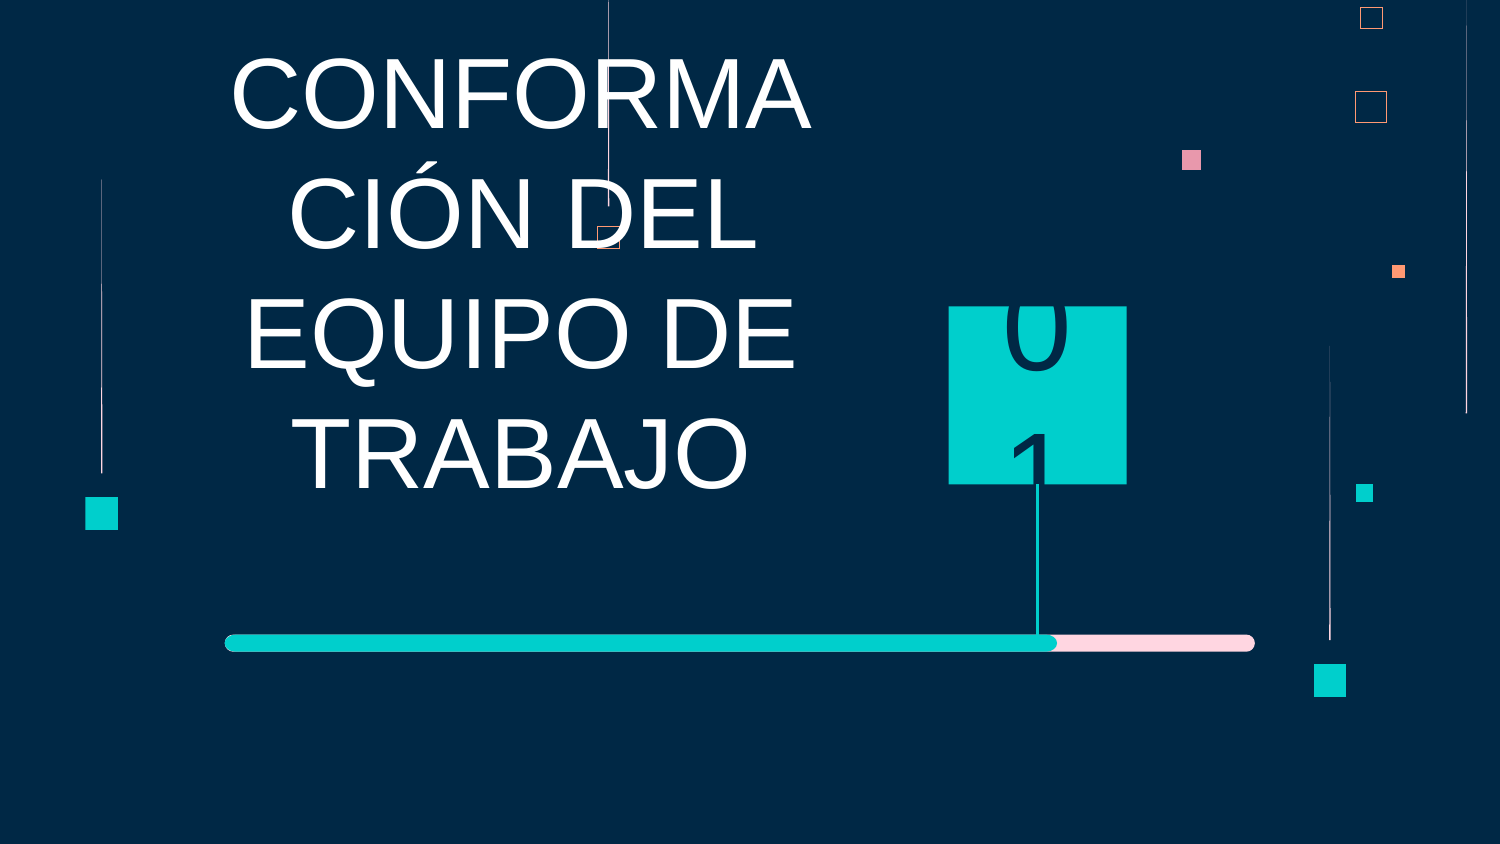

01
# CONFORMACIÓN DEL EQUIPO DE TRABAJO